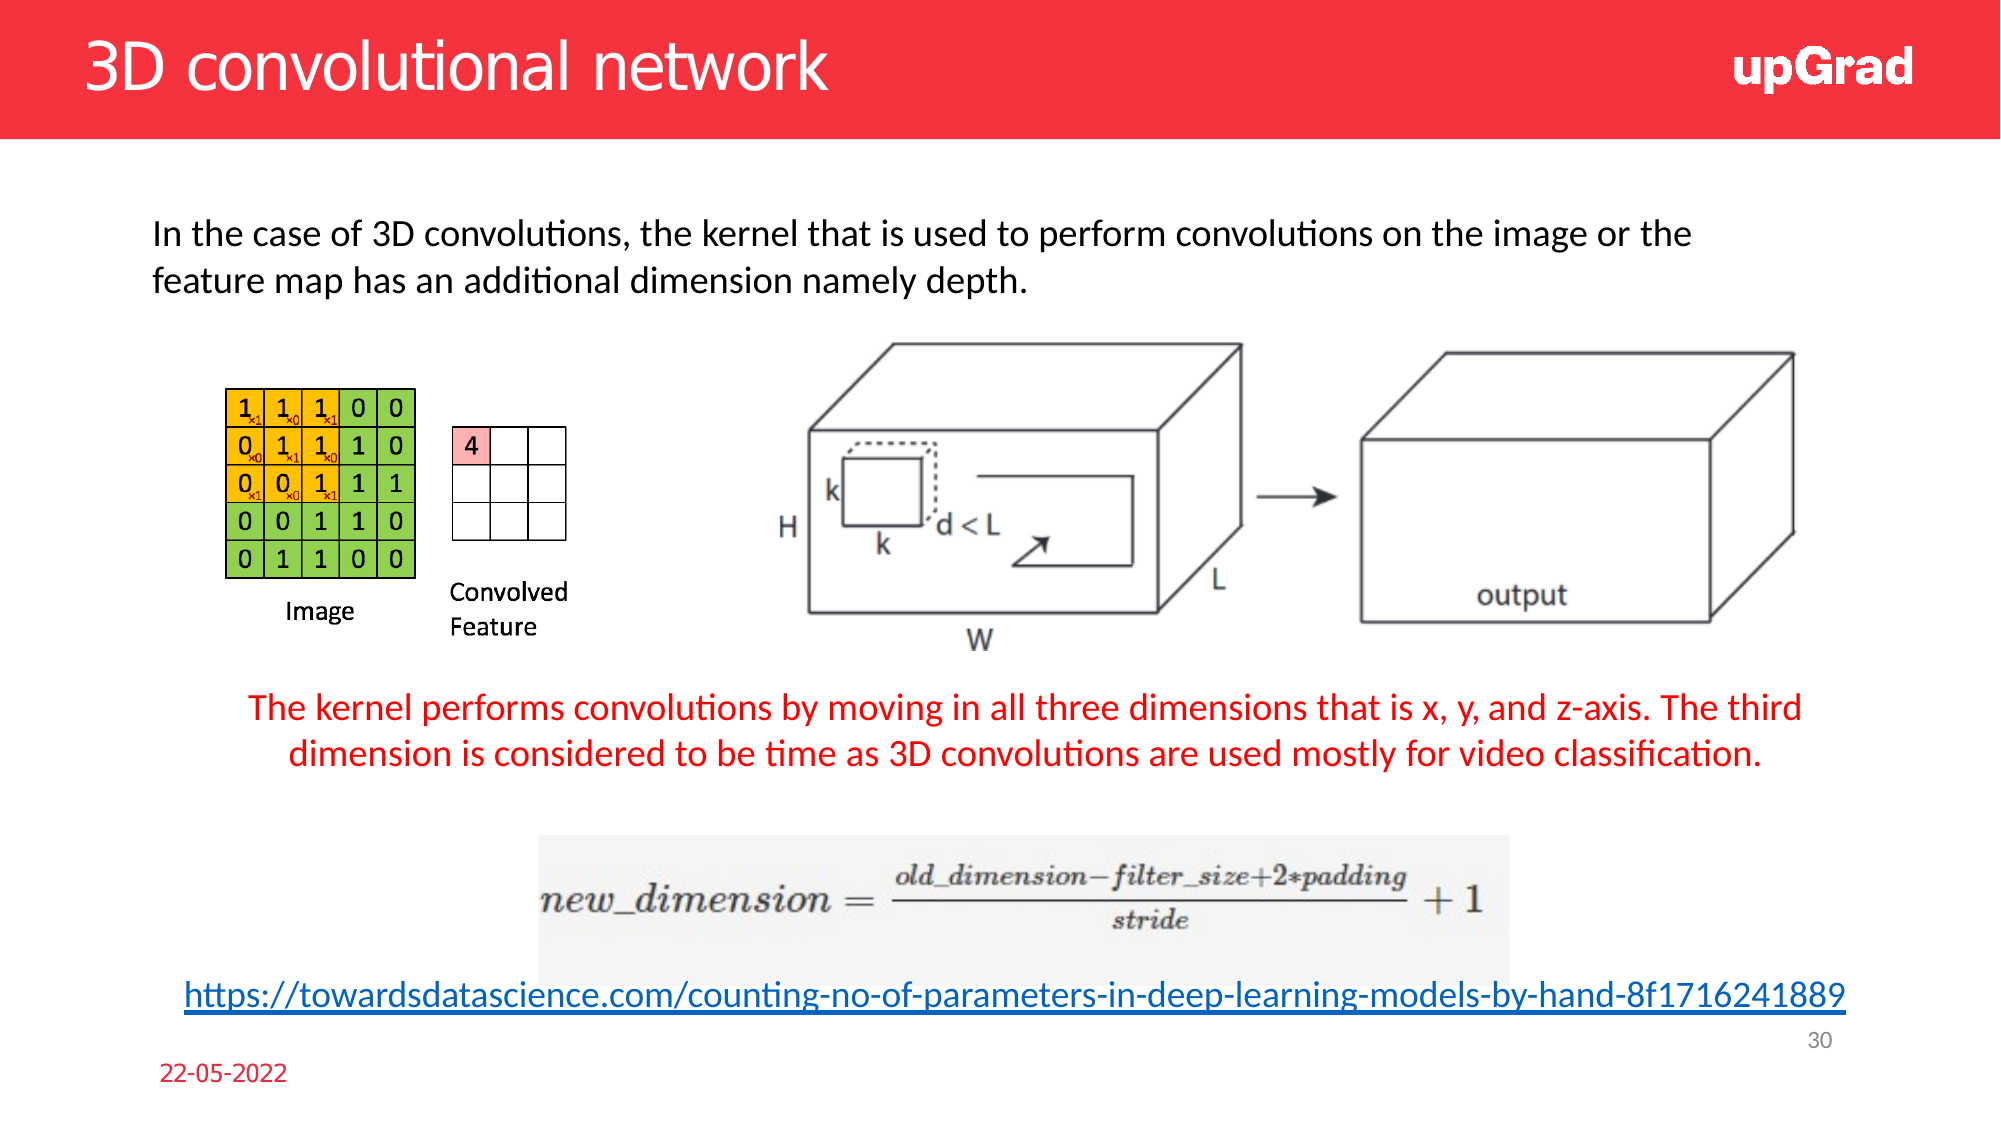

# 3D convolutional network
In the case of 3D convolutions, the kernel that is used to perform convolutions on the image or the  feature map has an additional dimension namely depth.

The kernel performs convolutions by moving in all three dimensions that is x, y, and z-axis. The third
dimension is considered to be time as 3D convolutions are used mostly for video classification.

https://towardsdatascience.com/counting-no-of-parameters-in-deep-learning-models-by-hand-8f1716241889
30
22-05-2022